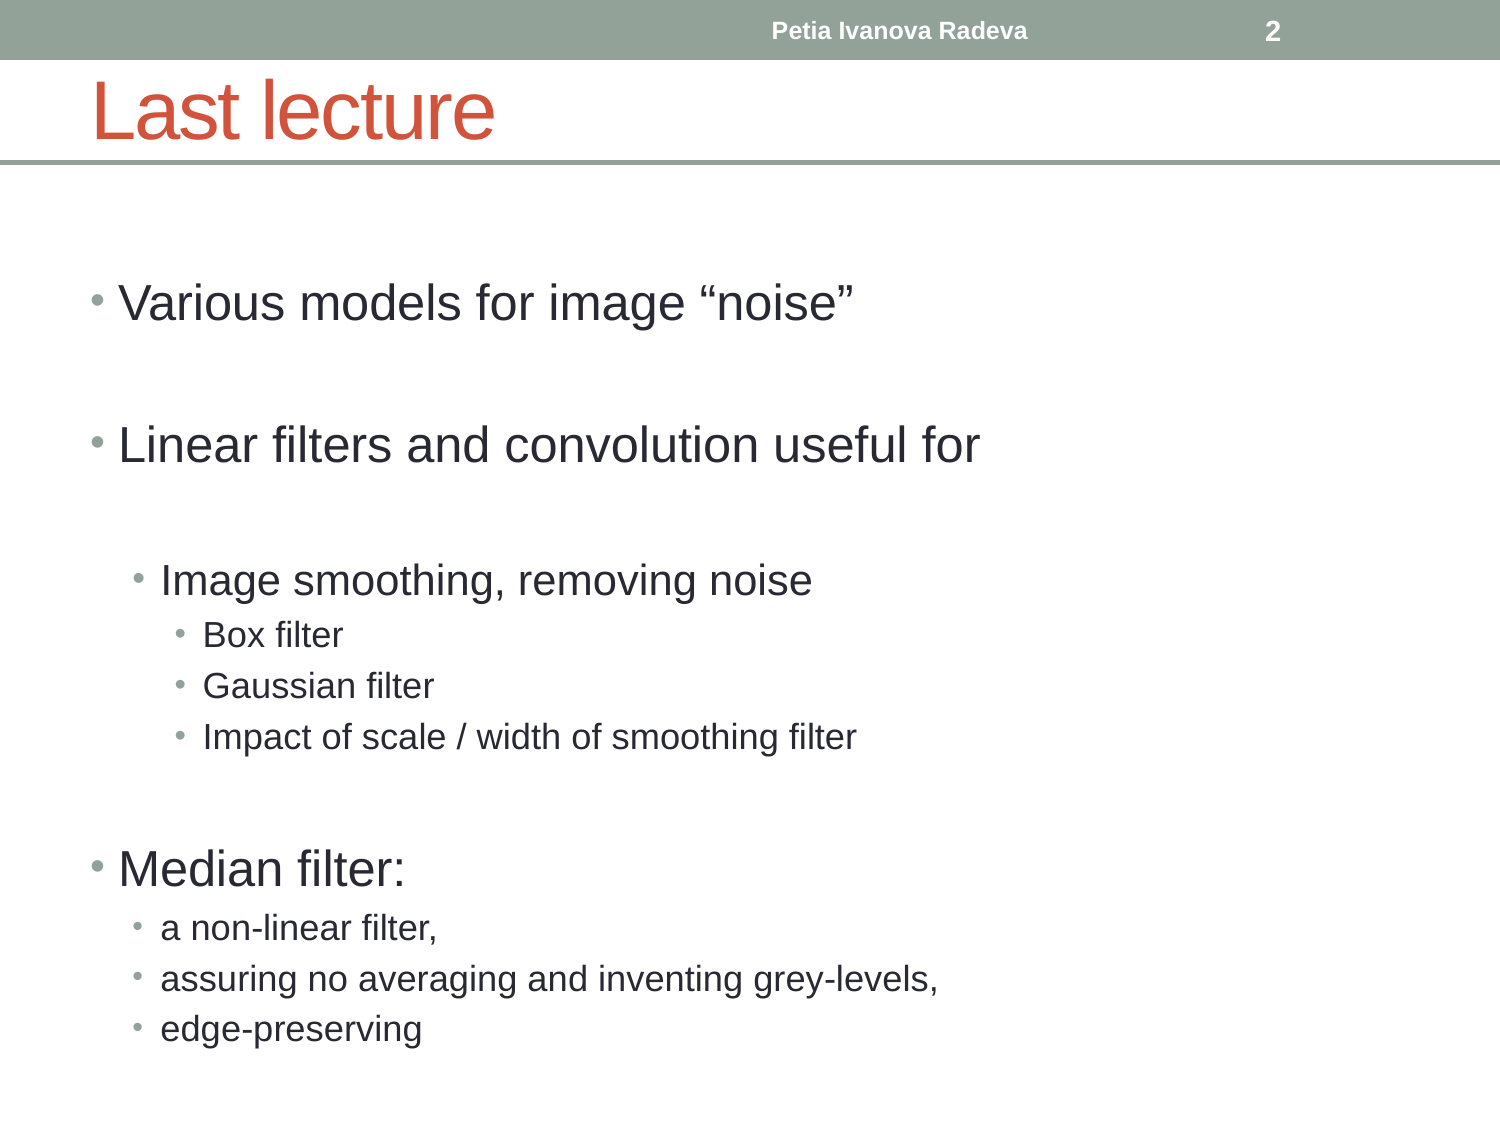

Petia Ivanova Radeva
2
# Last lecture
Various models for image “noise”

Linear filters and convolution useful for

Image smoothing, removing noise
Box filter
Gaussian filter
Impact of scale / width of smoothing filter

Median filter:
a non-linear filter,
assuring no averaging and inventing grey-levels,
edge-preserving